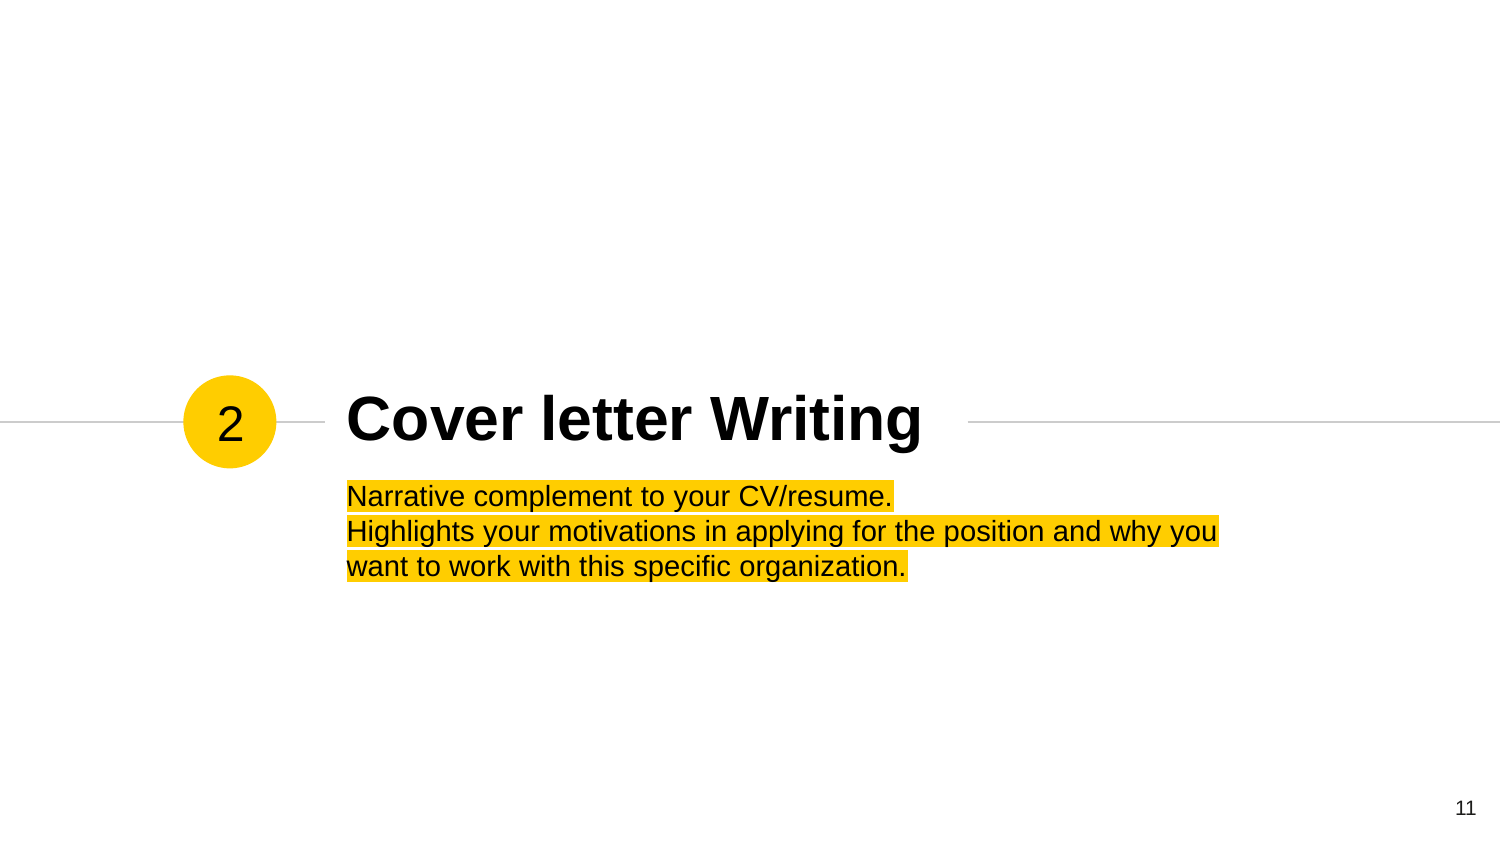

# Cover letter Writing
2
Narrative complement to your CV/resume.
Highlights your motivations in applying for the position and why you want to work with this specific organization.

11